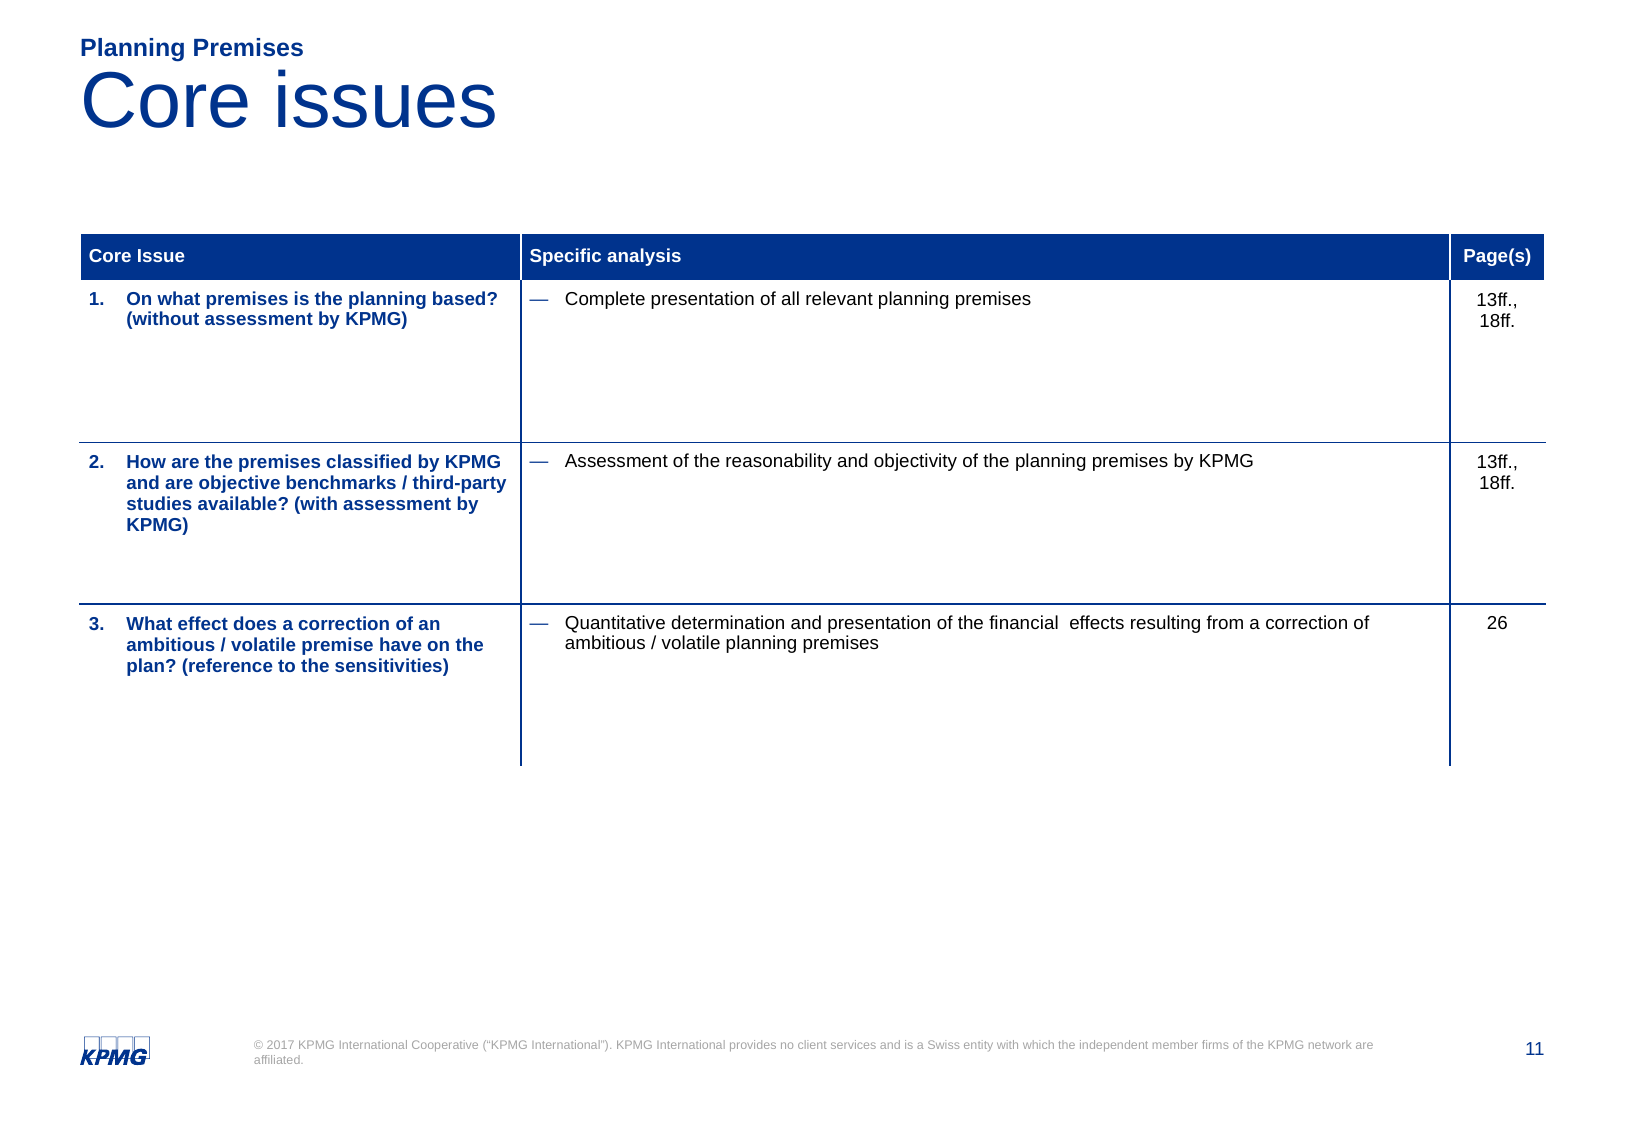

Planning Premises
# Core issues
| Core Issue | Specific analysis | Page(s) |
| --- | --- | --- |
| On what premises is the planning based? (without assessment by KPMG) | Complete presentation of all relevant planning premises | 13ff., 18ff. |
| How are the premises classified by KPMG and are objective benchmarks / third-party studies available? (with assessment by KPMG) | Assessment of the reasonability and objectivity of the planning premises by KPMG | 13ff., 18ff. |
| What effect does a correction of an ambitious / volatile premise have on the plan? (reference to the sensitivities) | Quantitative determination and presentation of the financial effects resulting from a correction of ambitious / volatile planning premises | 26 |